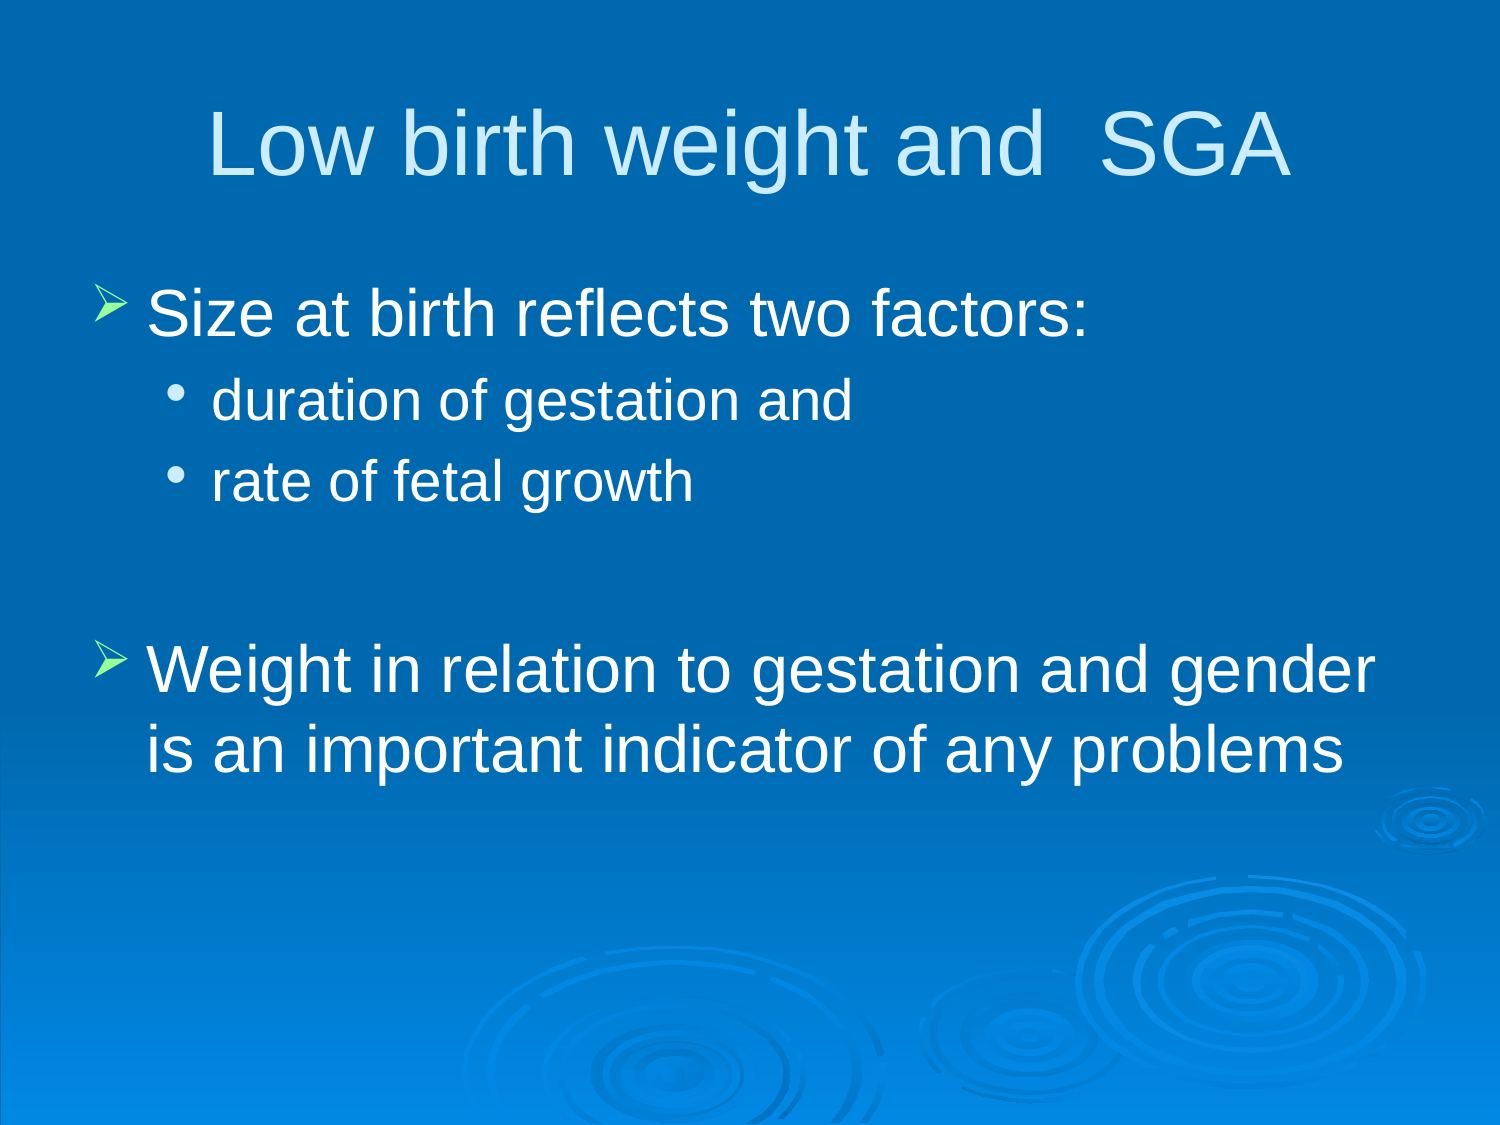

# Low birth weight and  SGA
Size at birth reflects two factors:
duration of gestation and
rate of fetal growth

Weight in relation to gestation and gender is an important indicator of any problems